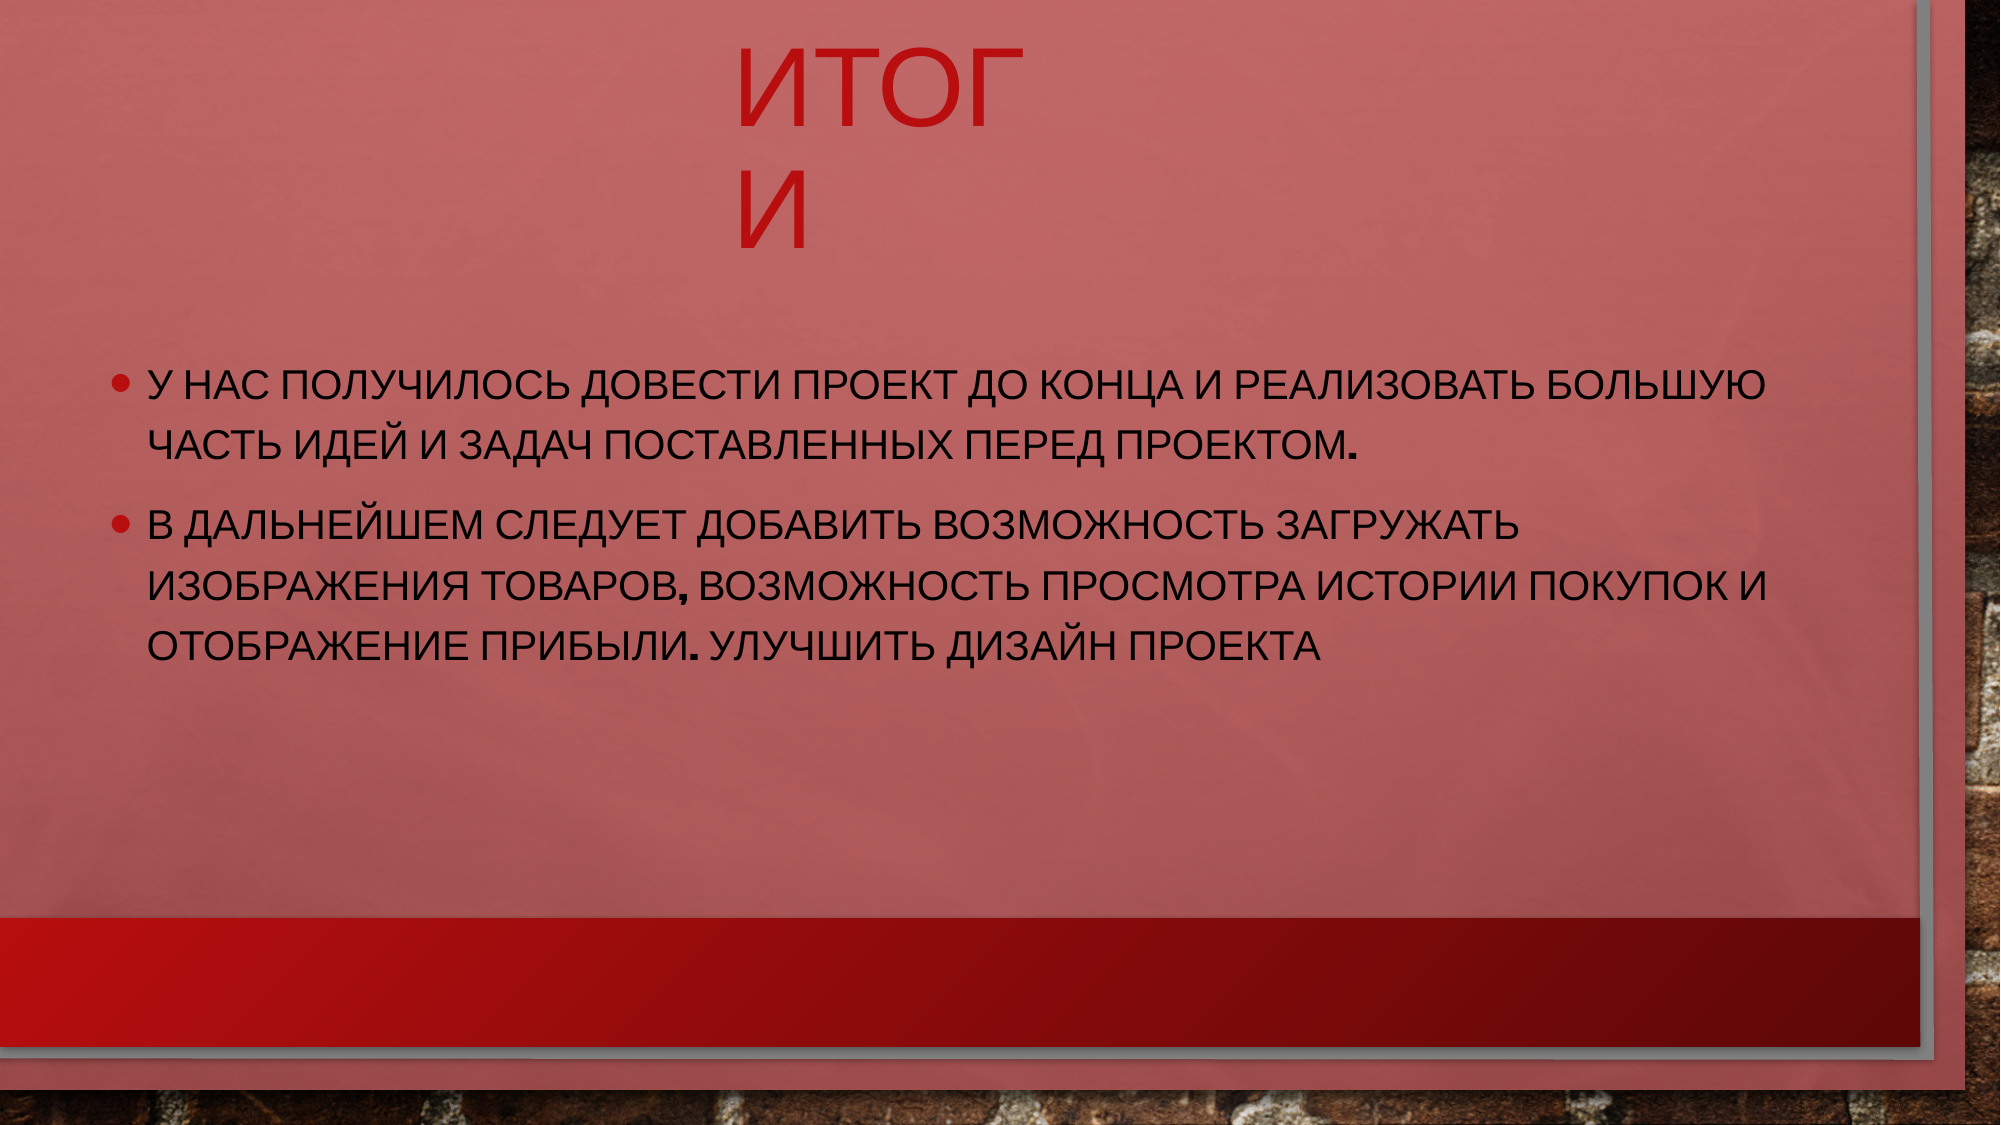

Итоги
у нас получилось довести проект до конца и реализовать большую часть идей и задач поставленных перед проектом.
В дальнейшем следует добавить возможность загружать изображения товаров, возможность просмотра истории покупок и отображение прибыли. Улучшить дизайн проекта